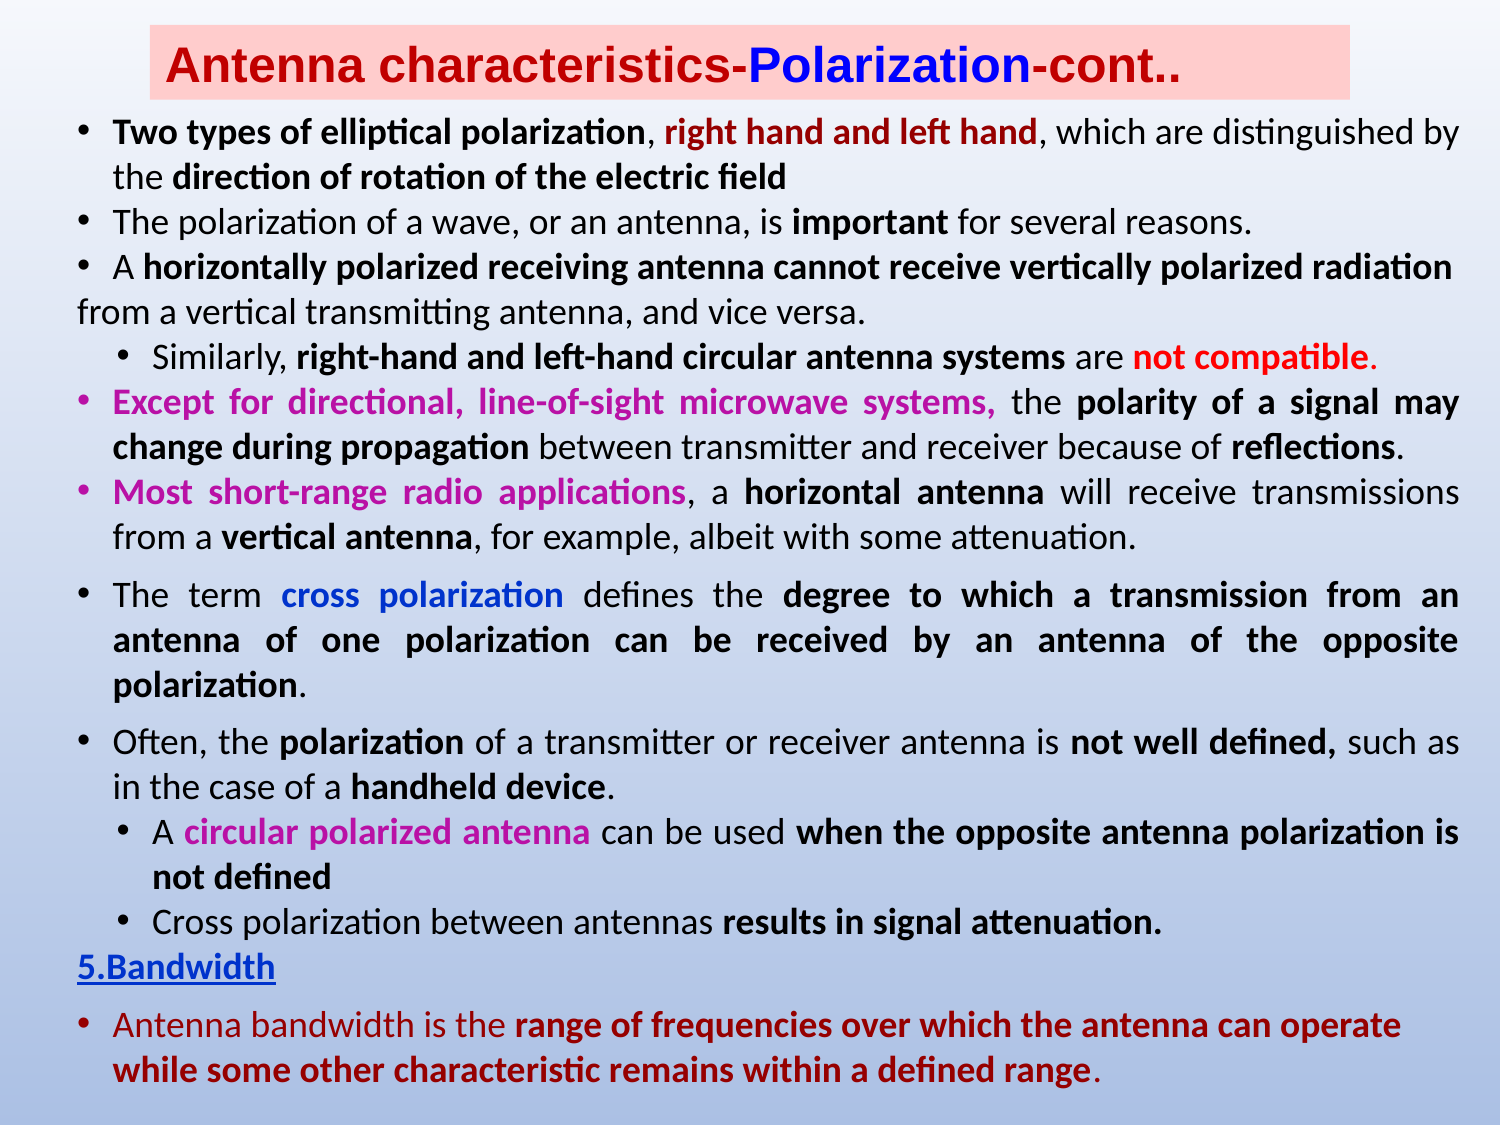

Antenna characteristics-Polarization-cont..
Two types of elliptical polarization, right hand and left hand, which are distinguished by the direction of rotation of the electric field
The polarization of a wave, or an antenna, is important for several reasons.
A horizontally polarized receiving antenna cannot receive vertically polarized radiation
from a vertical transmitting antenna, and vice versa.
Similarly, right-hand and left-hand circular antenna systems are not compatible.
Except for directional, line-of-sight microwave systems, the polarity of a signal may change during propagation between transmitter and receiver because of reflections.
Most short-range radio applications, a horizontal antenna will receive transmissions from a vertical antenna, for example, albeit with some attenuation.
The term cross polarization defines the degree to which a transmission from an antenna of one polarization can be received by an antenna of the opposite polarization.
Often, the polarization of a transmitter or receiver antenna is not well defined, such as in the case of a handheld device.
A circular polarized antenna can be used when the opposite antenna polarization is not defined
Cross polarization between antennas results in signal attenuation.
5.Bandwidth
Antenna bandwidth is the range of frequencies over which the antenna can operate while some other characteristic remains within a defined range.
It is related to the antenna impedance.